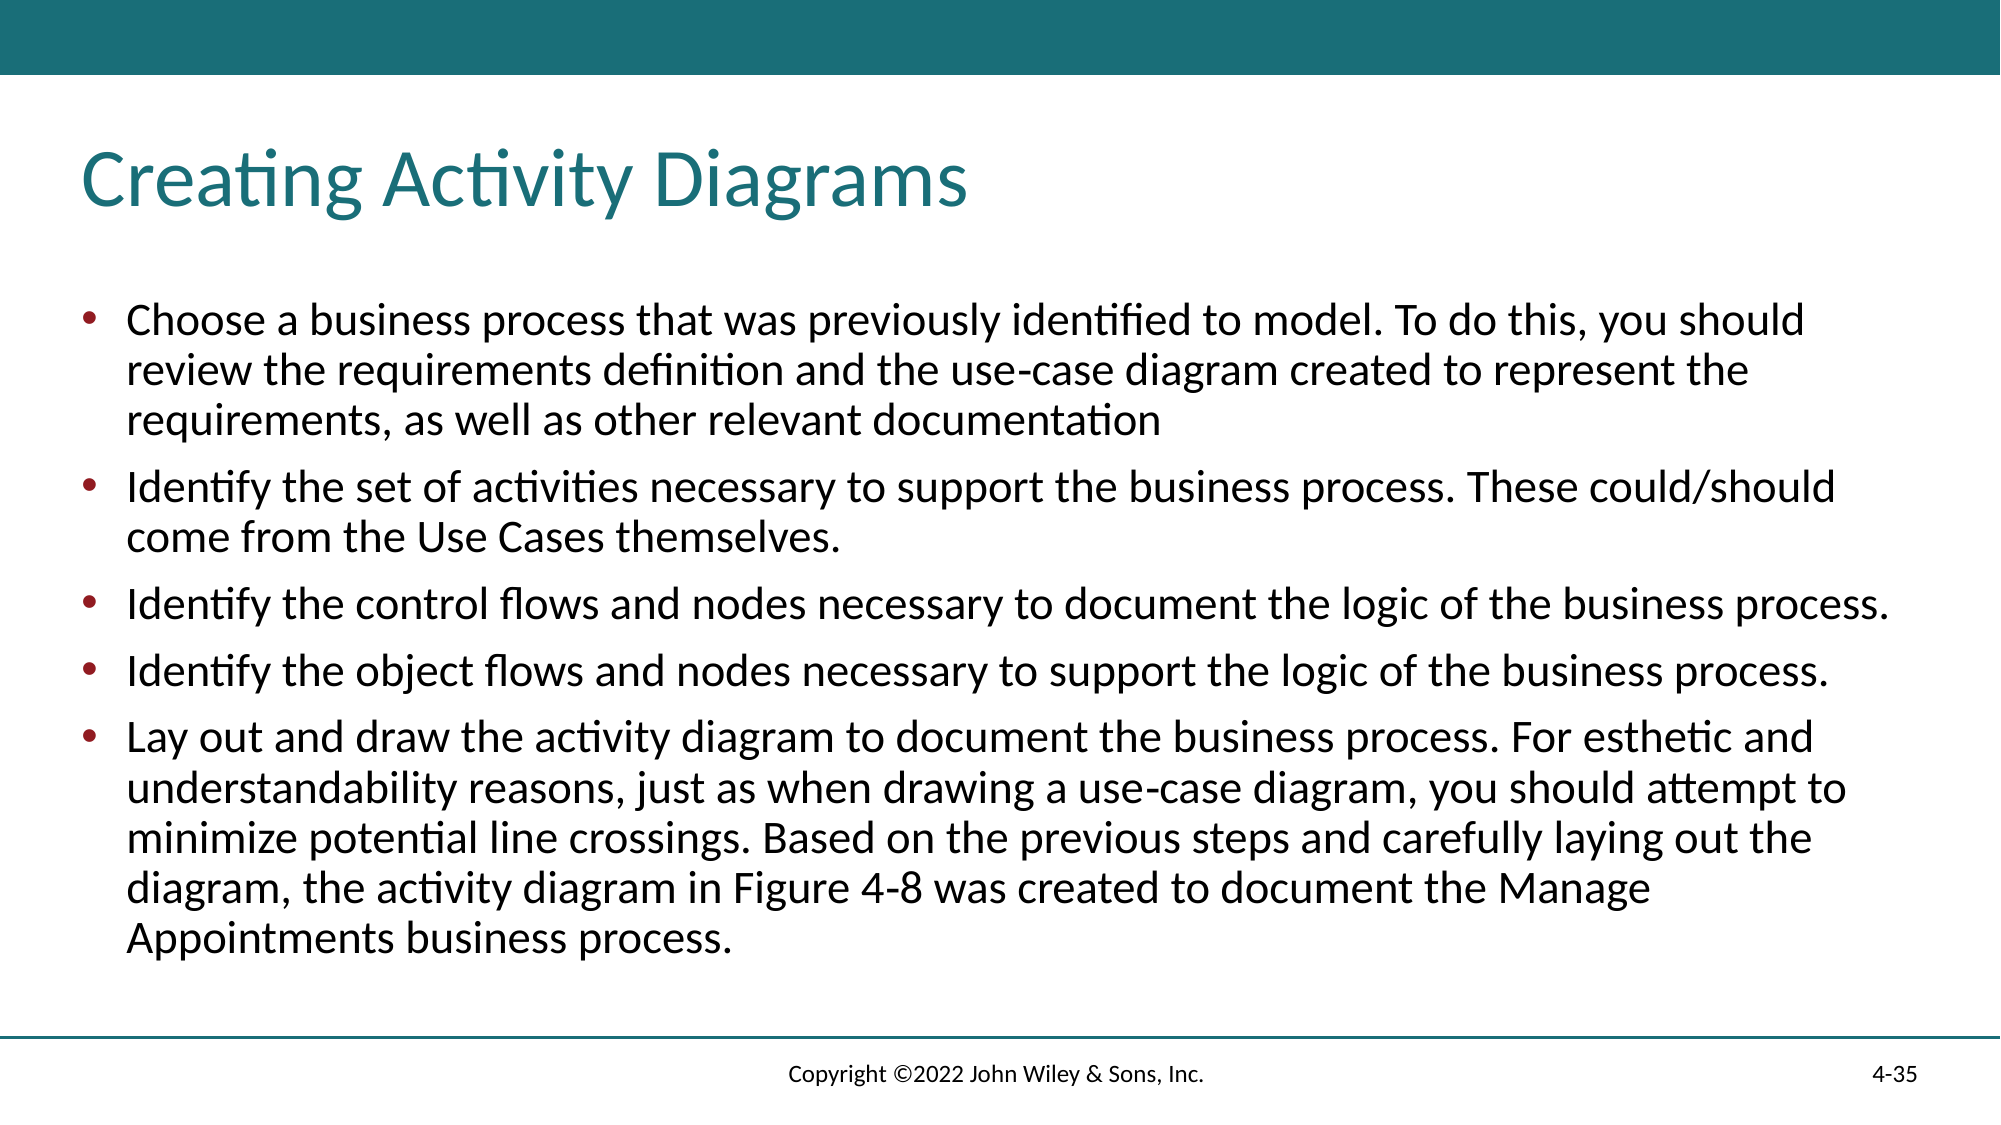

# Creating Activity Diagrams
Choose a business process that was previously identified to model. To do this, you should review the requirements definition and the use‐case diagram created to represent the requirements, as well as other relevant documentation
Identify the set of activities necessary to support the business process. These could/should come from the Use Cases themselves.
Identify the control flows and nodes necessary to document the logic of the business process.
Identify the object flows and nodes necessary to support the logic of the business process.
Lay out and draw the activity diagram to document the business process. For esthetic and understandability reasons, just as when drawing a use‐case diagram, you should attempt to minimize potential line crossings. Based on the previous steps and carefully laying out the diagram, the activity diagram in Figure 4‐8 was created to document the Manage Appointments business process.
Copyright ©2022 John Wiley & Sons, Inc.
4-35